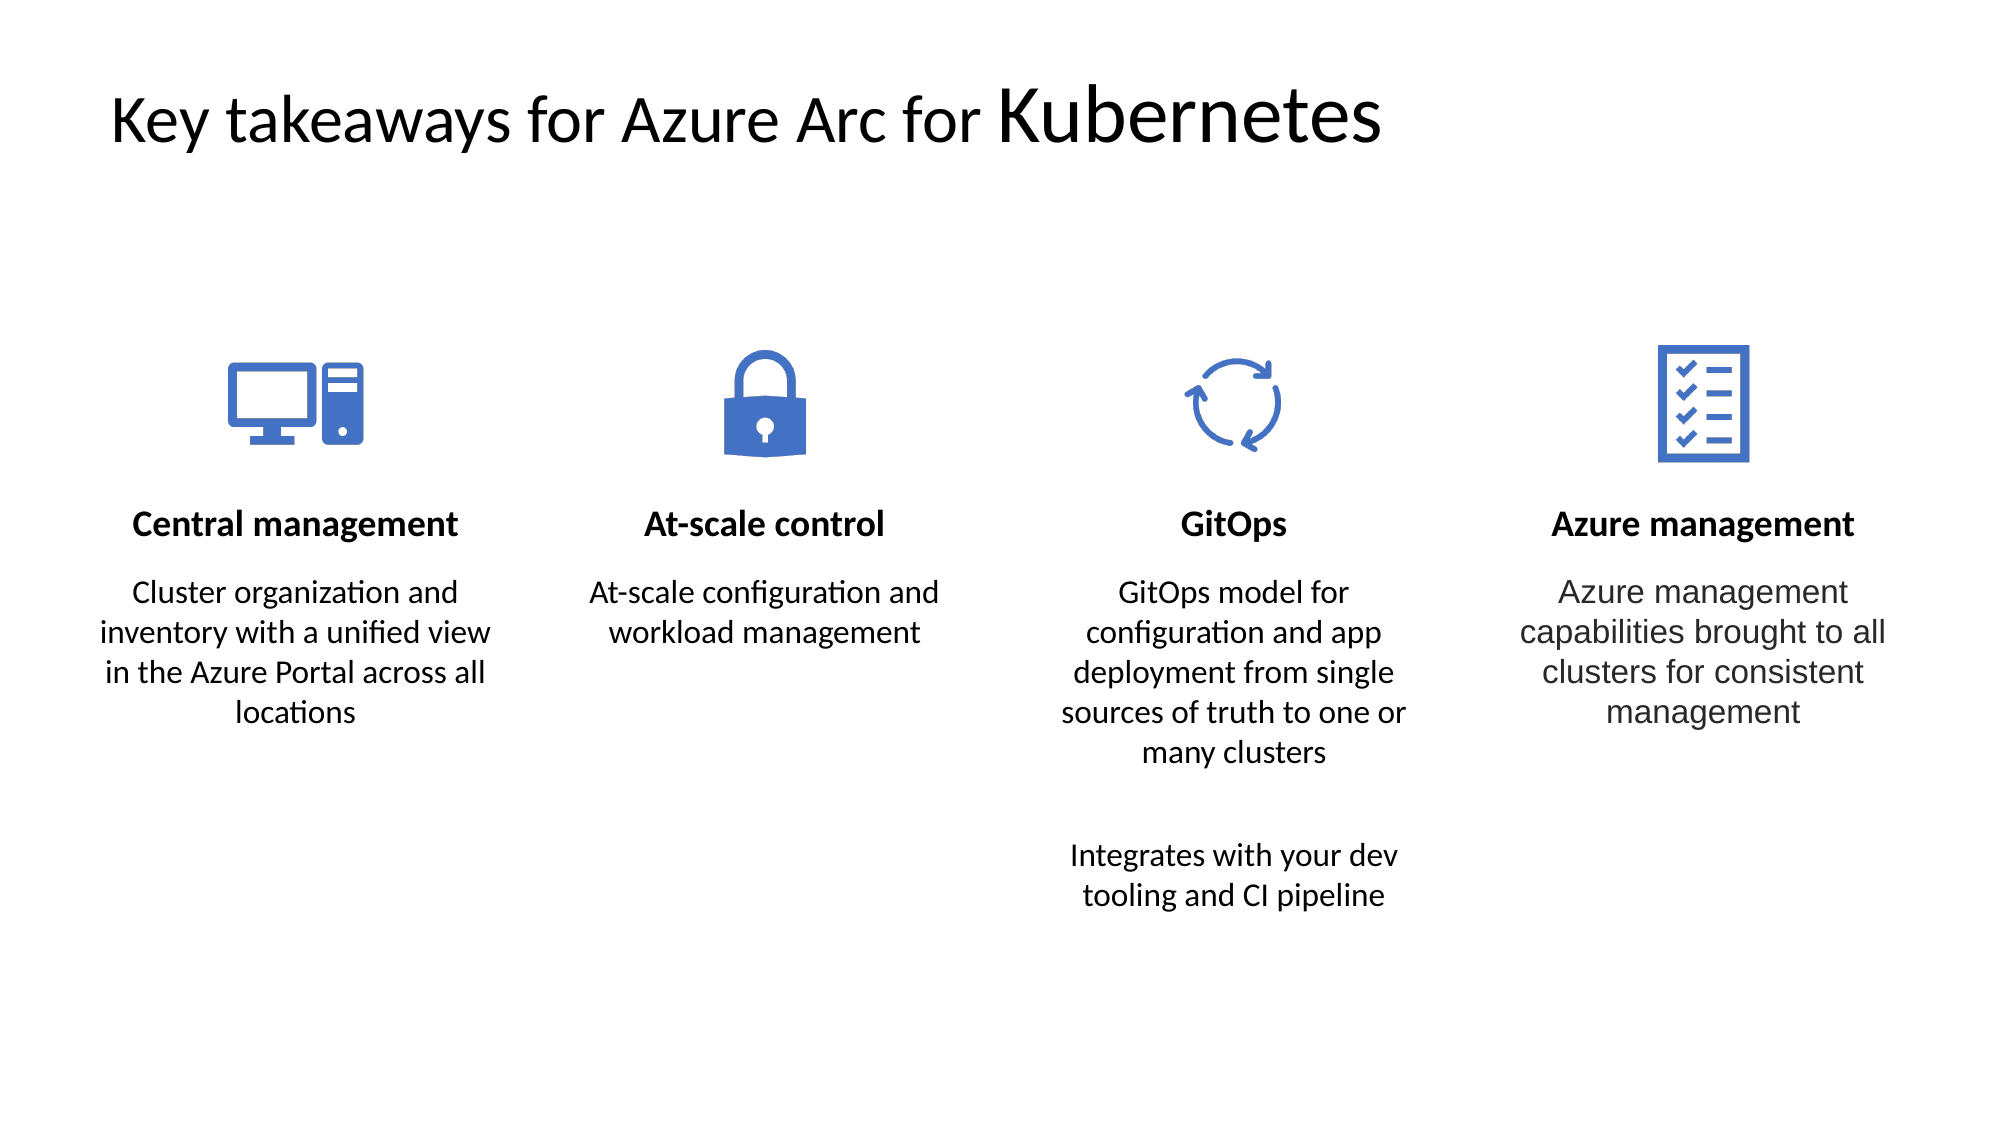

# Key takeaways for Azure Arc for Kubernetes
Central management
Cluster organization and inventory with a unified view in the Azure Portal across all locations
At-scale control
At-scale configuration and workload management

GitOps
GitOps model for configuration and app deployment from single sources of truth to one or many clusters

Integrates with your dev tooling and CI pipeline
Azure management
Azure management capabilities brought to all clusters for consistent management